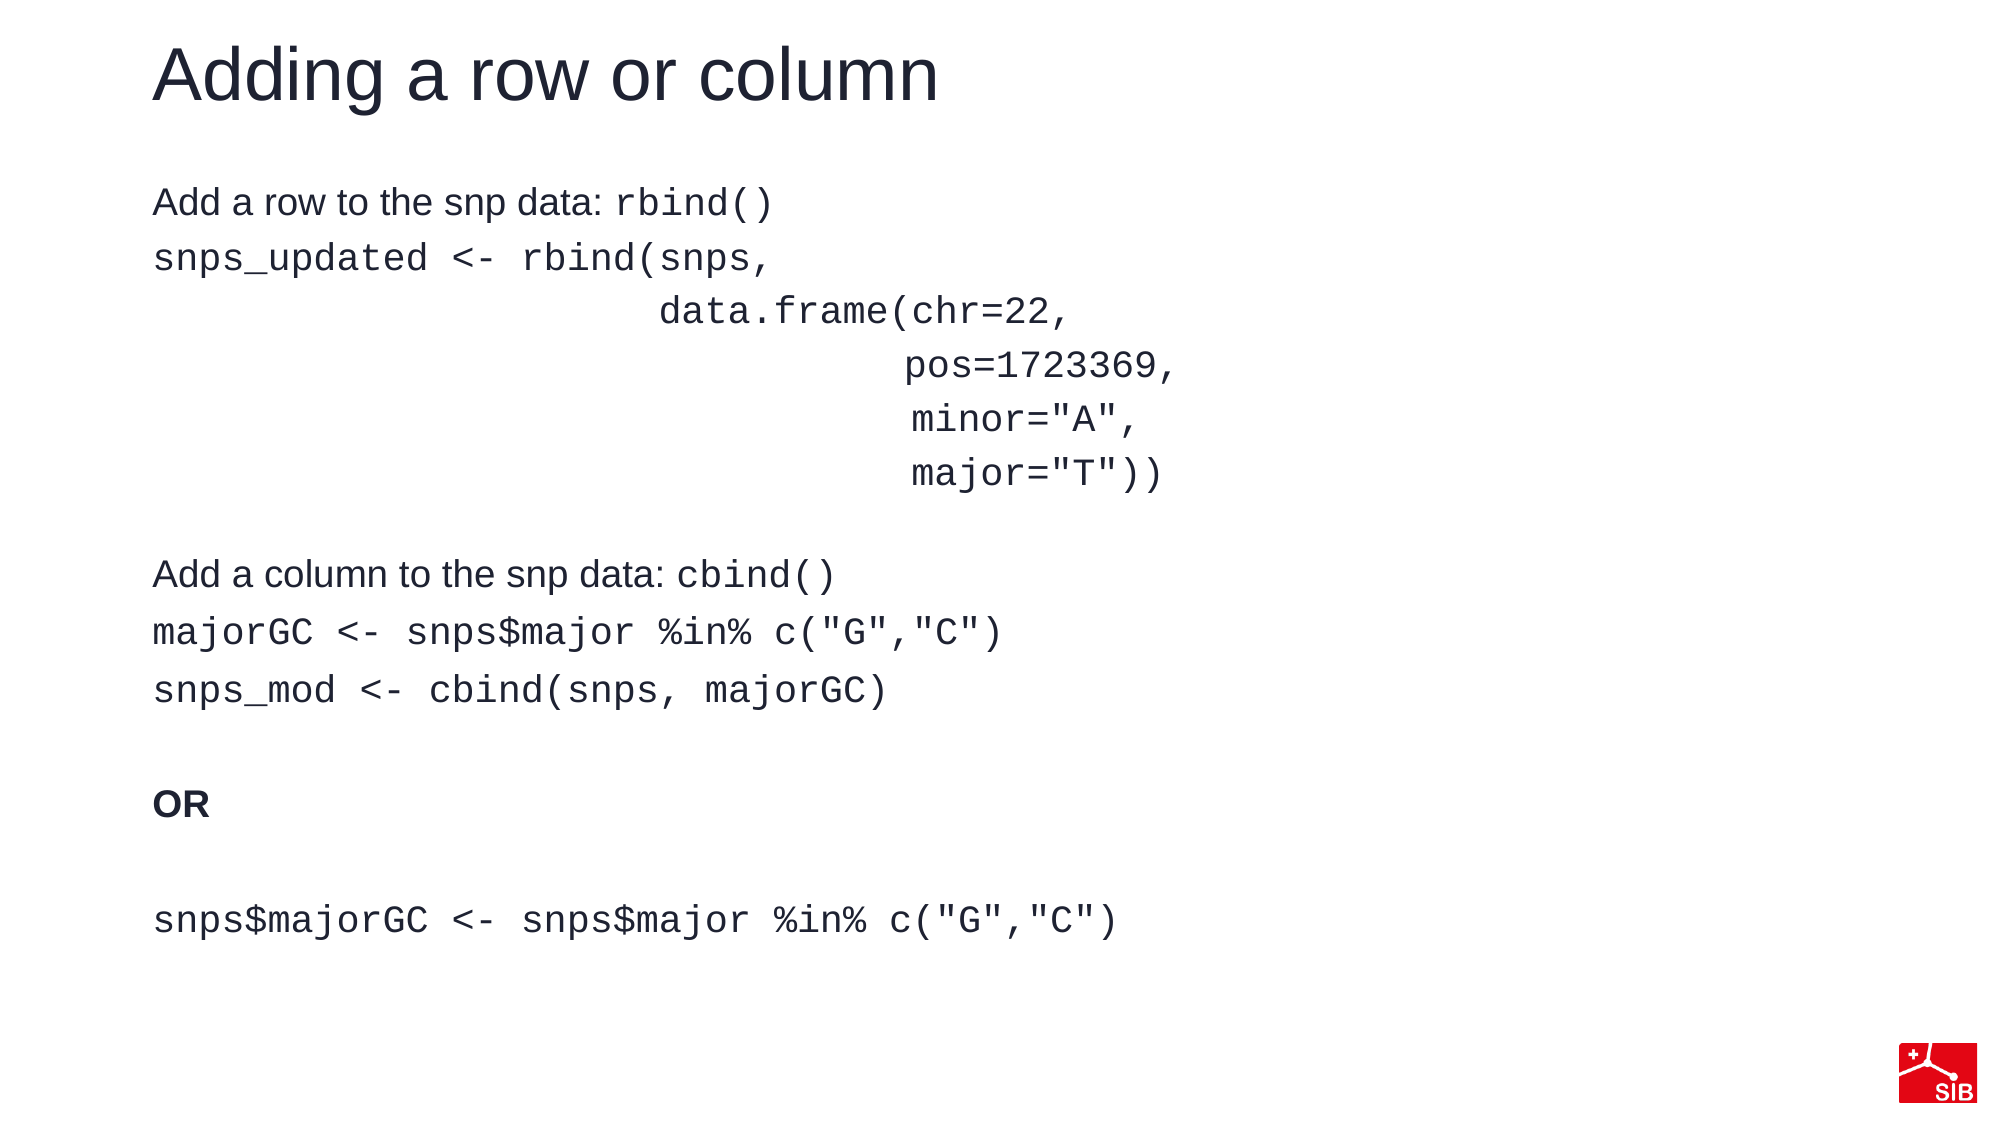

# Adding a row or column
Add a row to the snp data: rbind()
snps_updated <- rbind(snps,
                      data.frame(chr=22,
                                pos=1723369,
                                 minor="A",
                                 major="T"))

Add a column to the snp data: cbind()
majorGC <- snps$major %in% c("G","C")
snps_mod <- cbind(snps, majorGC)

OR

snps$majorGC <- snps$major %in% c("G","C")